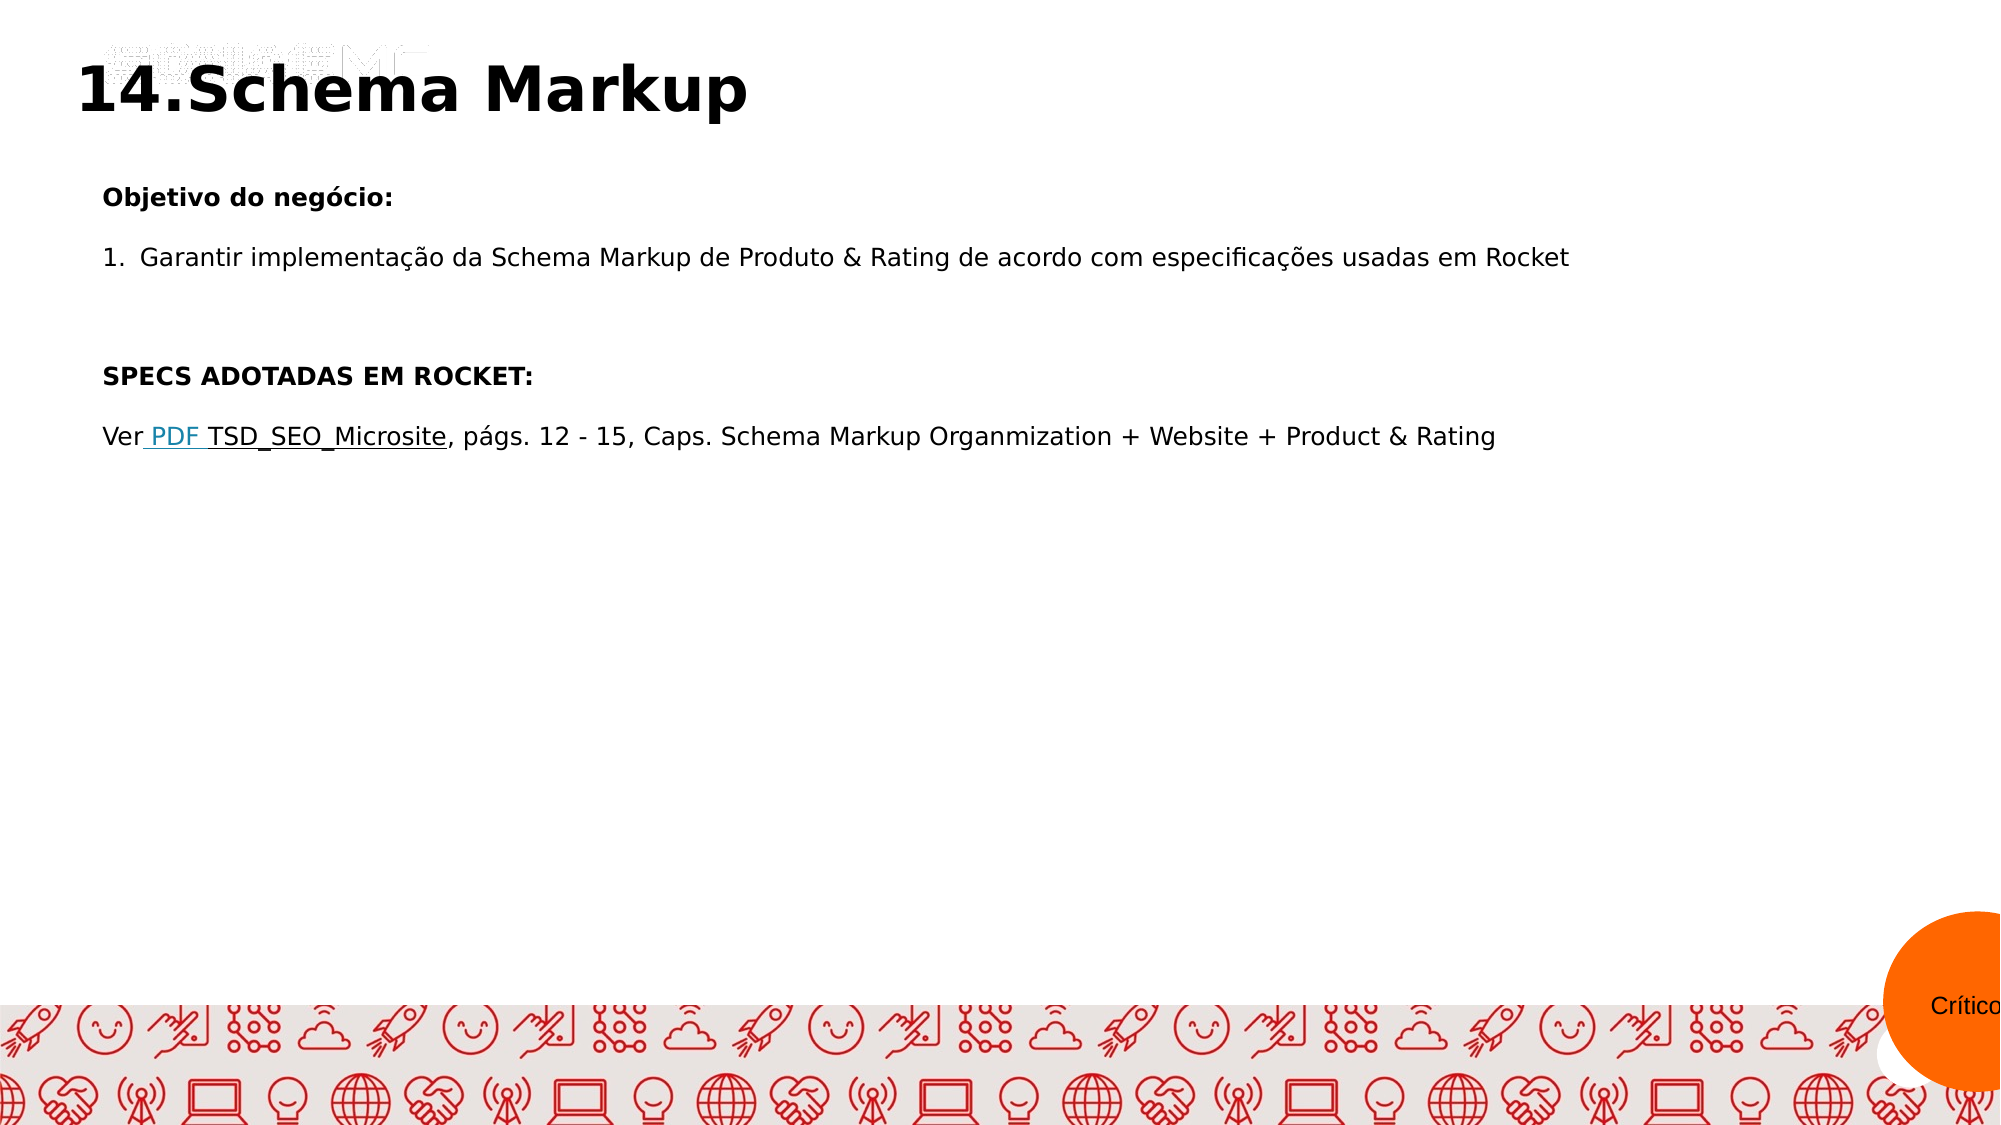

14.Schema Markup
Objetivo do negócio:
Garantir implementação da Schema Markup de Produto & Rating de acordo com especificações usadas em Rocket

SPECS ADOTADAS EM ROCKET:
Ver PDF TSD_SEO_Microsite, págs. 12 - 15, Caps. Schema Markup Organmization + Website + Product & Rating

C

Crítico